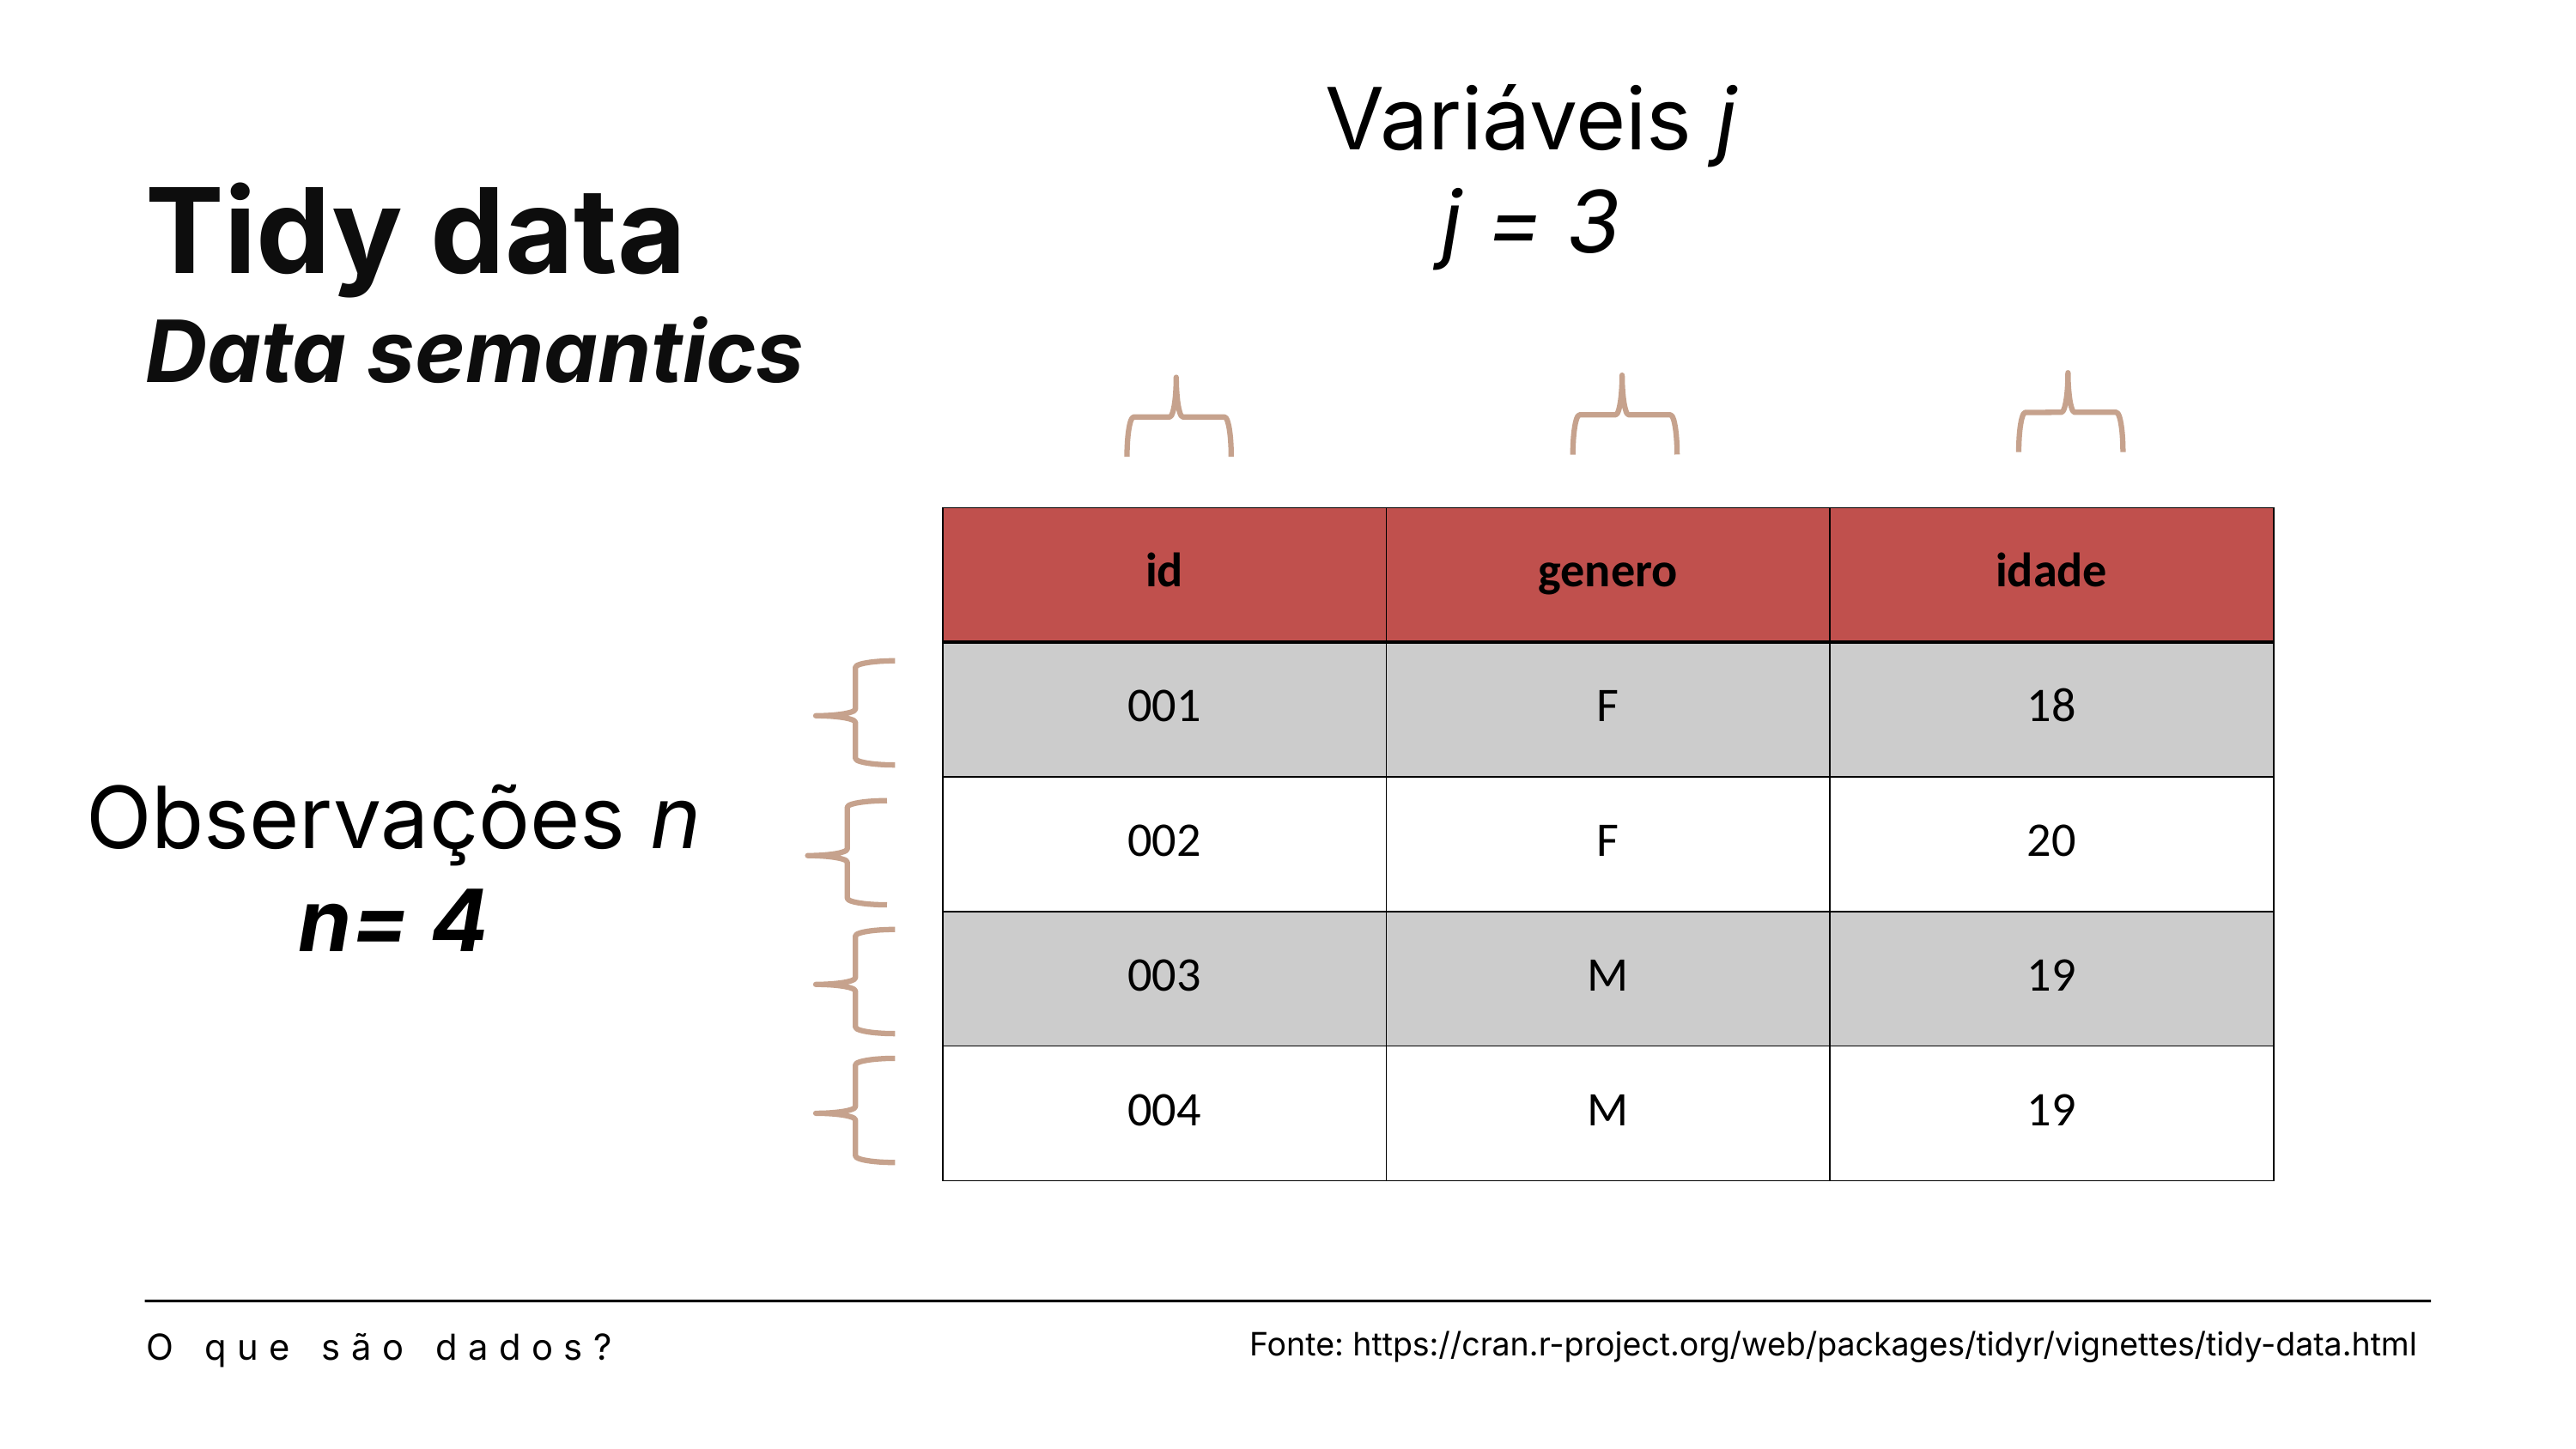

Variáveis j
j = 3
Tidy data
Data semantics

| id | genero | idade |
| --- | --- | --- |
| 001 | F | 18 |
| 002 | F | 20 |
| 003 | M | 19 |
| 004 | M | 19 |

Observações n
n= 4

O que são dados?
Fonte: https://cran.r-project.org/web/packages/tidyr/vignettes/tidy-data.html